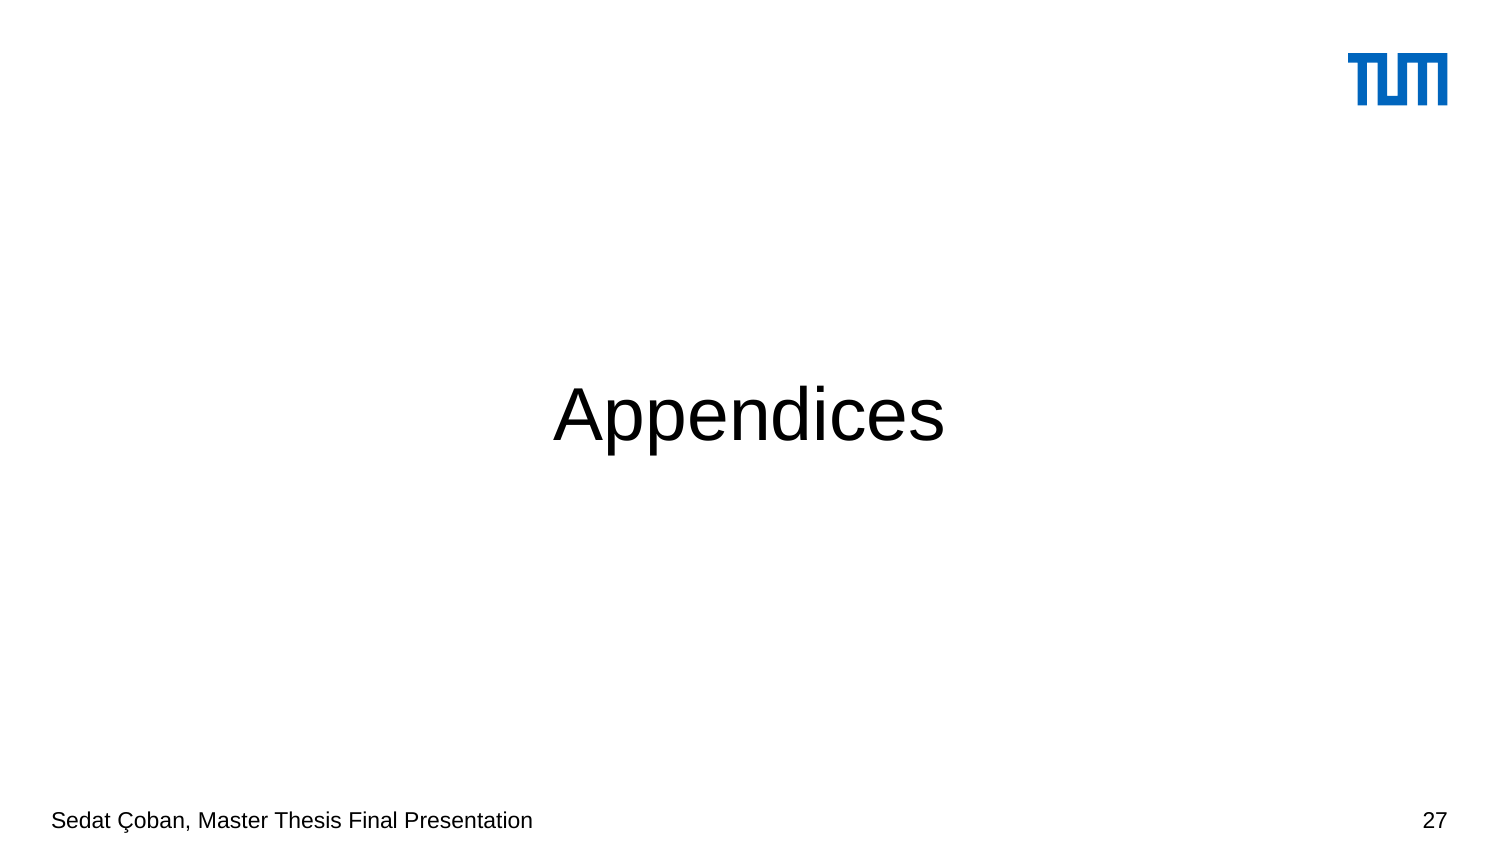

# Appendices
Sedat Çoban, Master Thesis Final Presentation
27